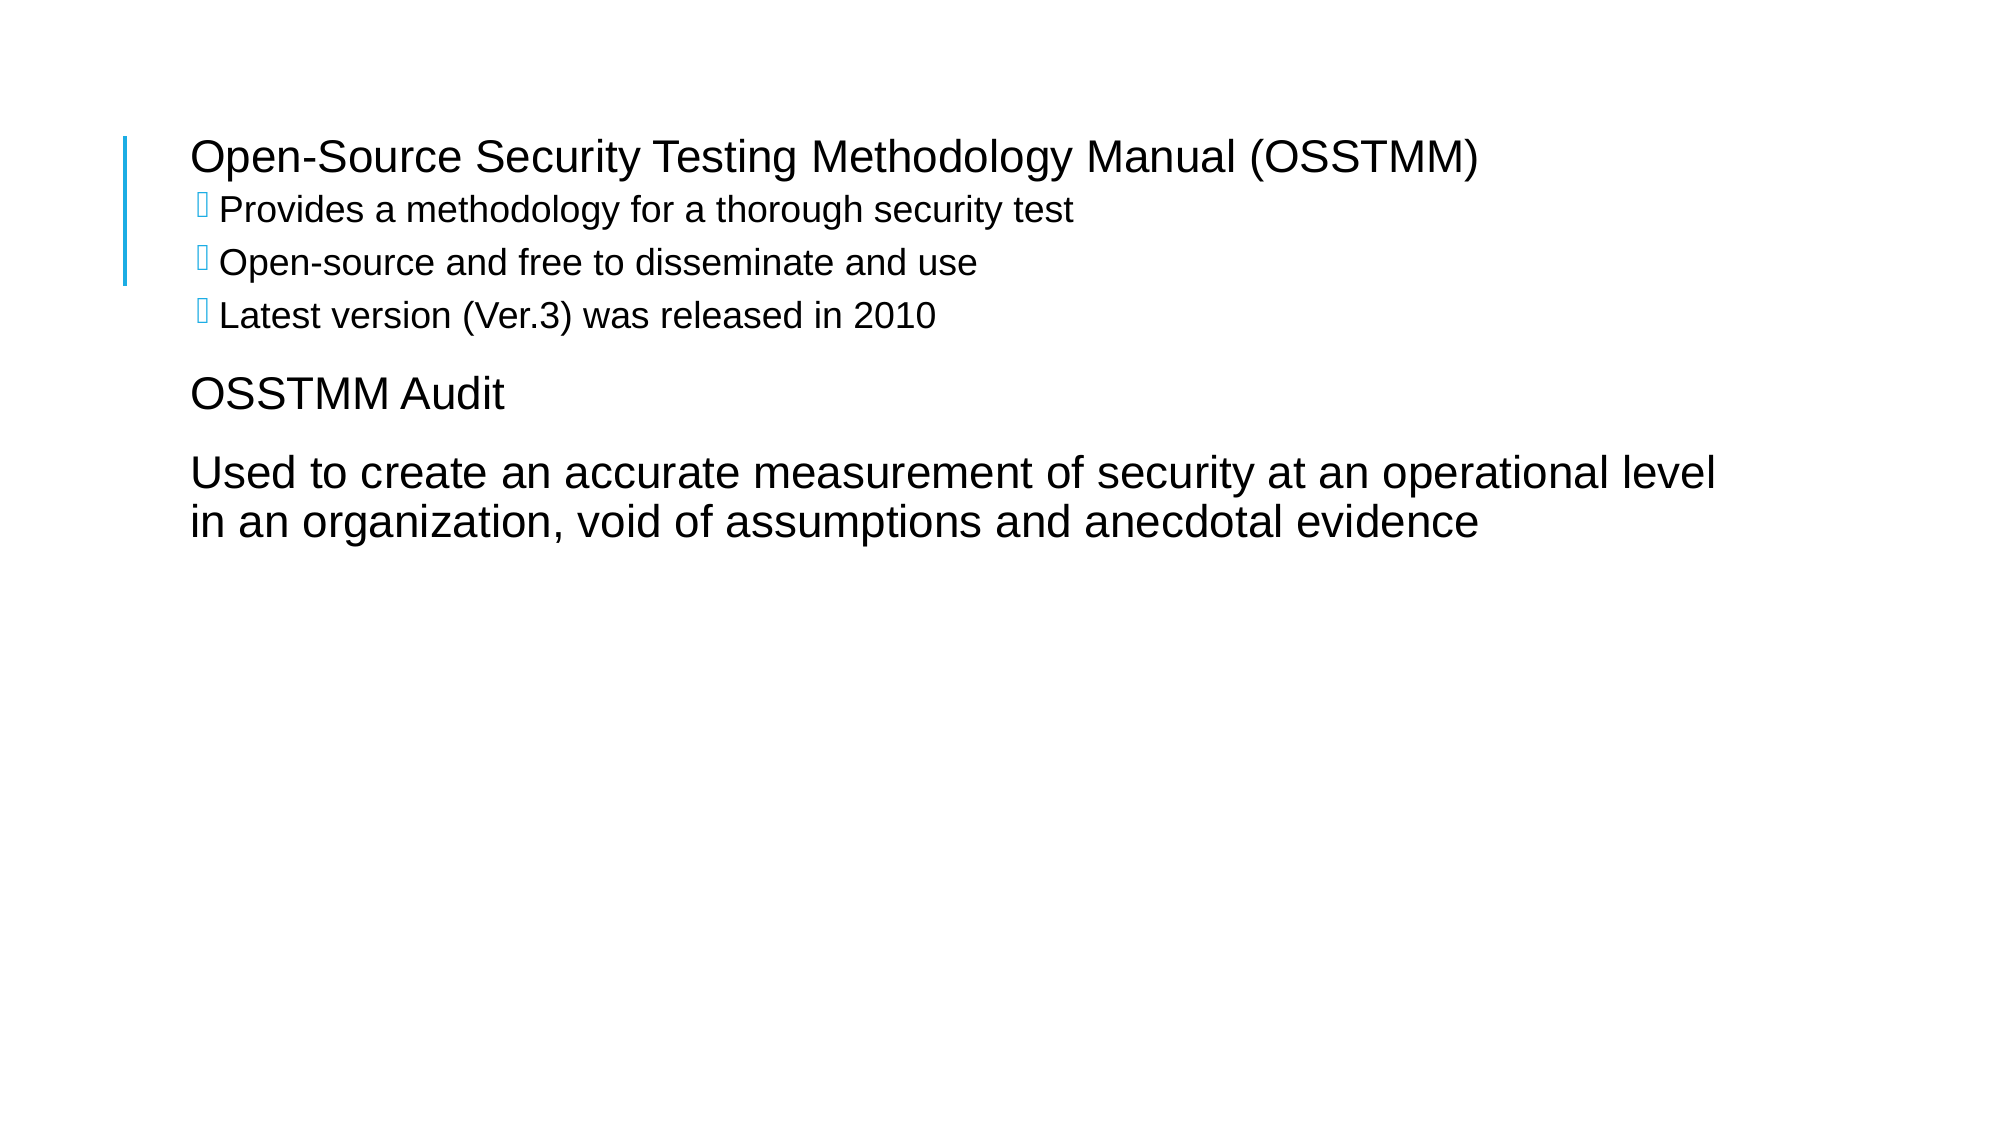

Open-Source Security Testing Methodology Manual (OSSTMM)
Provides a methodology for a thorough security test
Open-source and free to disseminate and use
Latest version (Ver.3) was released in 2010
OSSTMM Audit
Used to create an accurate measurement of security at an operational level in an organization, void of assumptions and anecdotal evidence